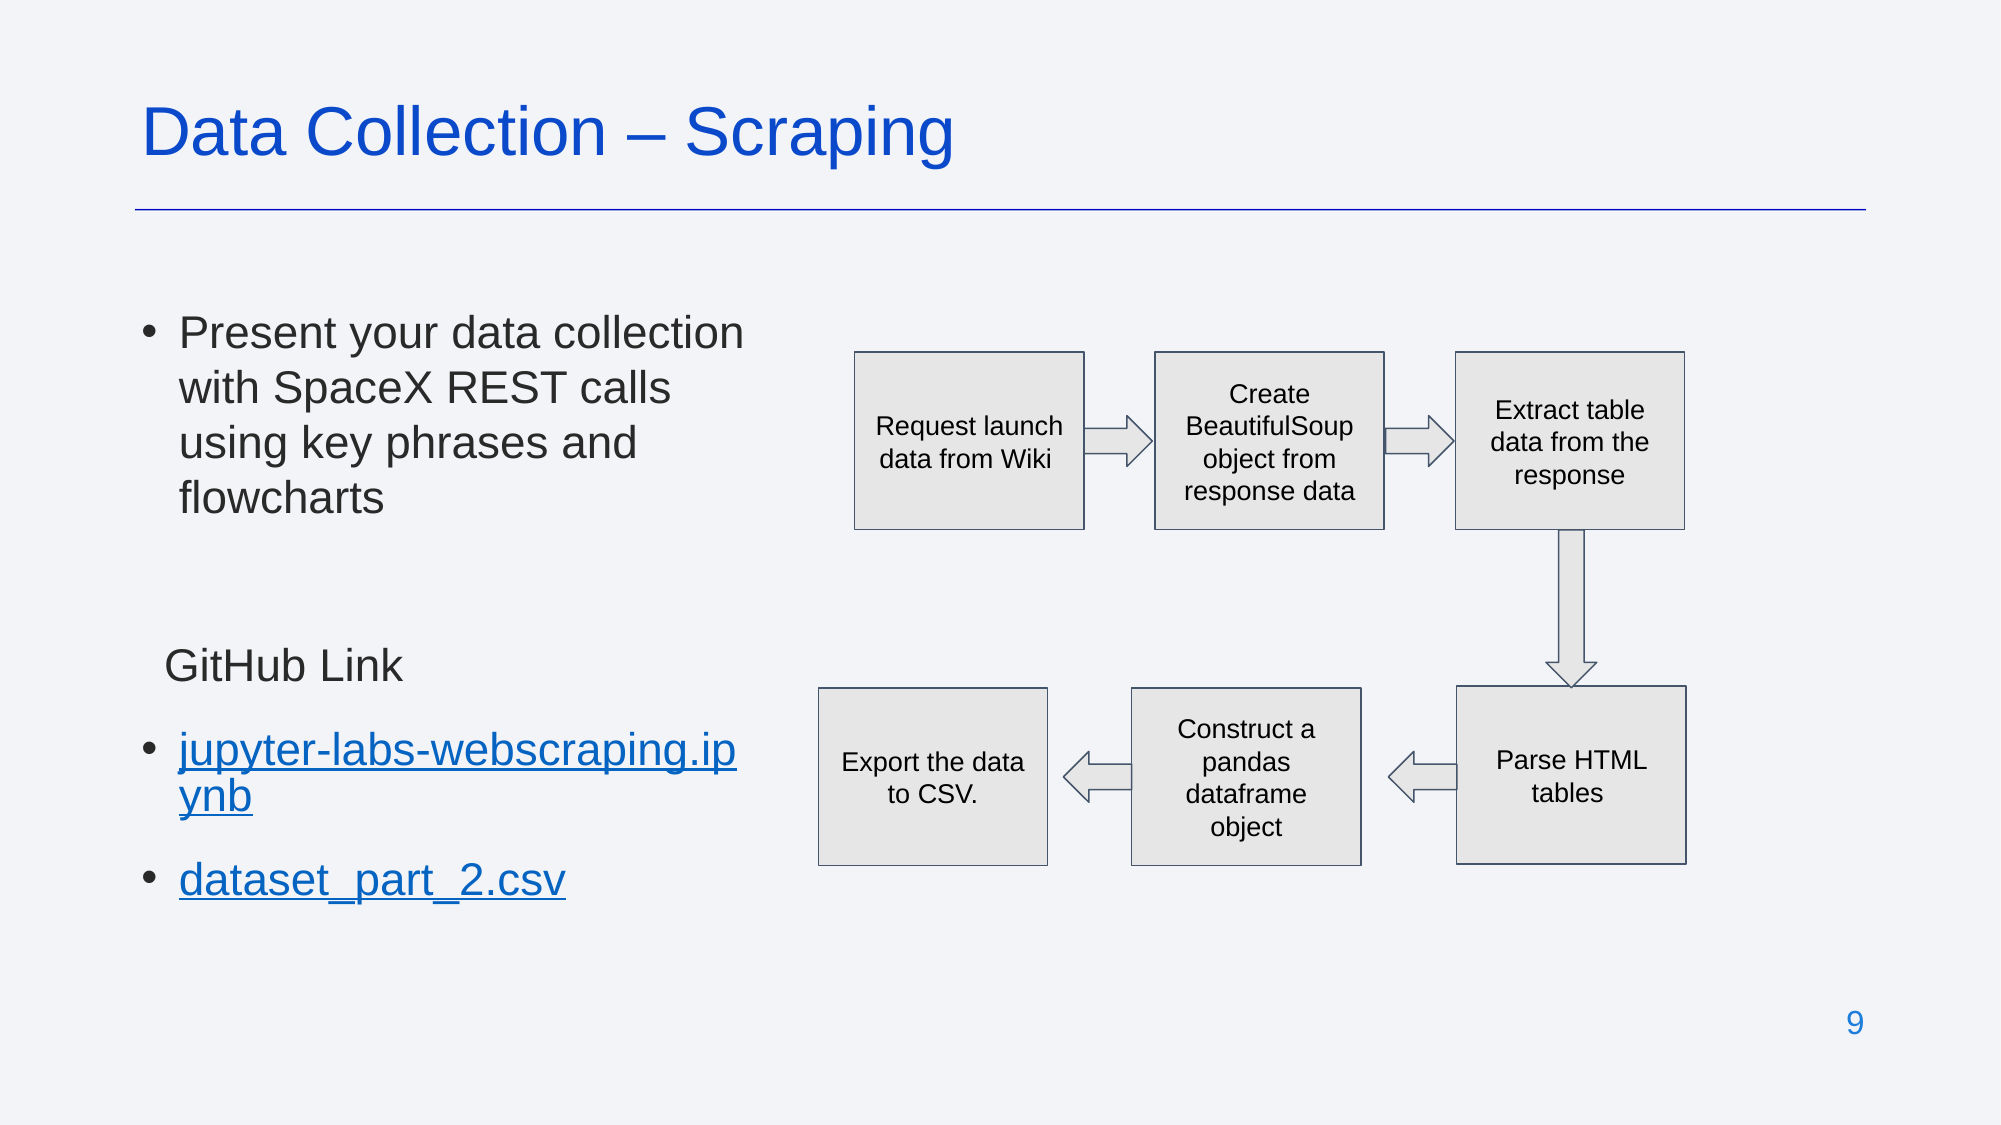

Data Collection – Scraping
Present your data collection with SpaceX REST calls using key phrases and flowcharts

GitHub Link
jupyter-labs-webscraping.ipynb
dataset_part_2.csv

Request launch data from Wiki
Create BeautifulSoup object from response data
Extract table data from the response

Parse HTML tables
Export the data to CSV.
Construct a pandas dataframe object

9